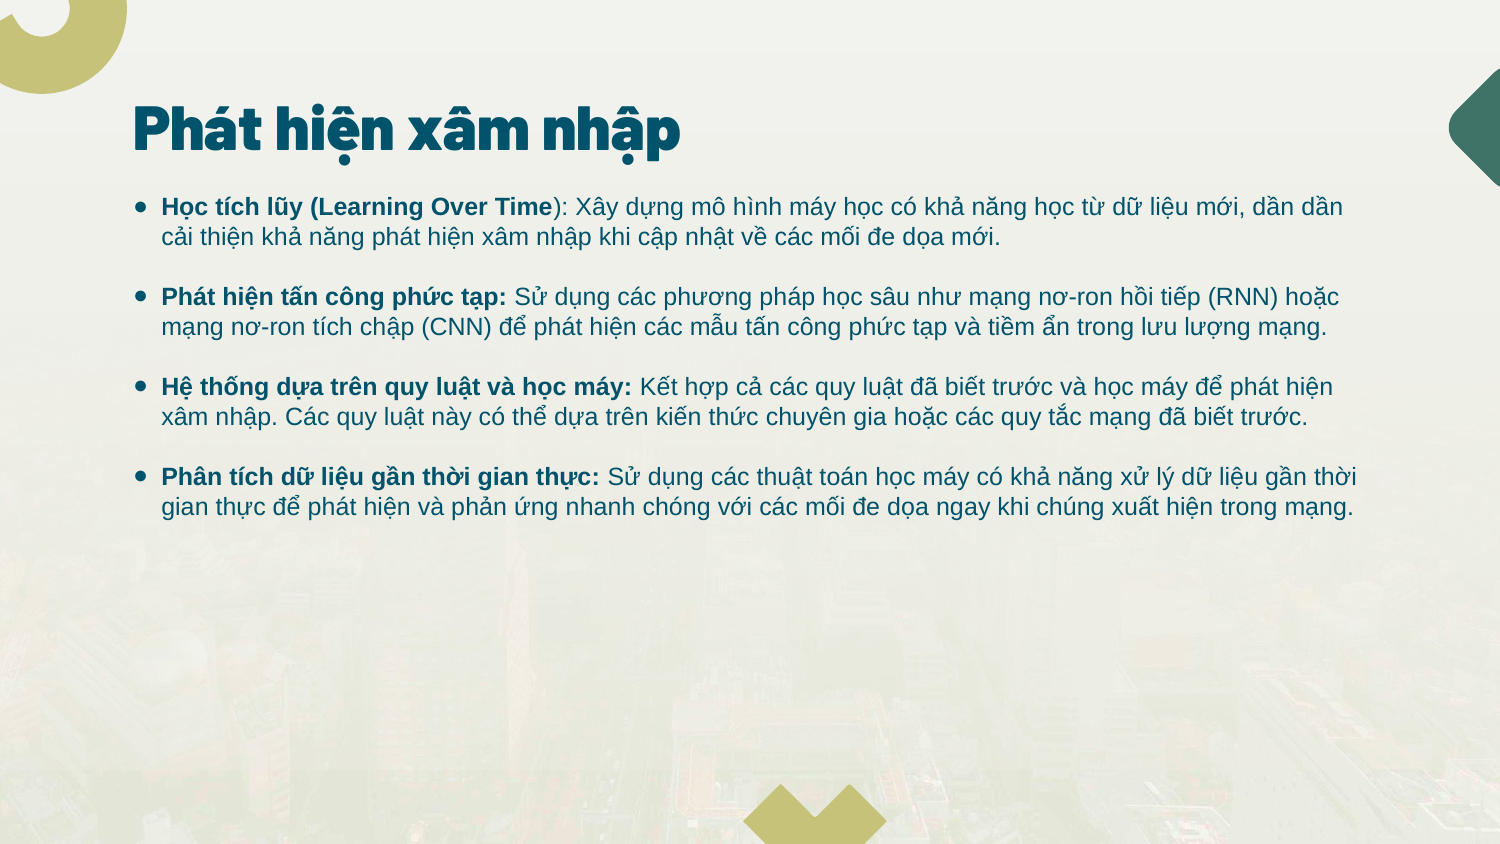

# Phát hiện xâm nhập
Học tích lũy (Learning Over Time): Xây dựng mô hình máy học có khả năng học từ dữ liệu mới, dần dần cải thiện khả năng phát hiện xâm nhập khi cập nhật về các mối đe dọa mới.

Phát hiện tấn công phức tạp: Sử dụng các phương pháp học sâu như mạng nơ-ron hồi tiếp (RNN) hoặc mạng nơ-ron tích chập (CNN) để phát hiện các mẫu tấn công phức tạp và tiềm ẩn trong lưu lượng mạng.

Hệ thống dựa trên quy luật và học máy: Kết hợp cả các quy luật đã biết trước và học máy để phát hiện xâm nhập. Các quy luật này có thể dựa trên kiến thức chuyên gia hoặc các quy tắc mạng đã biết trước.

Phân tích dữ liệu gần thời gian thực: Sử dụng các thuật toán học máy có khả năng xử lý dữ liệu gần thời gian thực để phát hiện và phản ứng nhanh chóng với các mối đe dọa ngay khi chúng xuất hiện trong mạng.